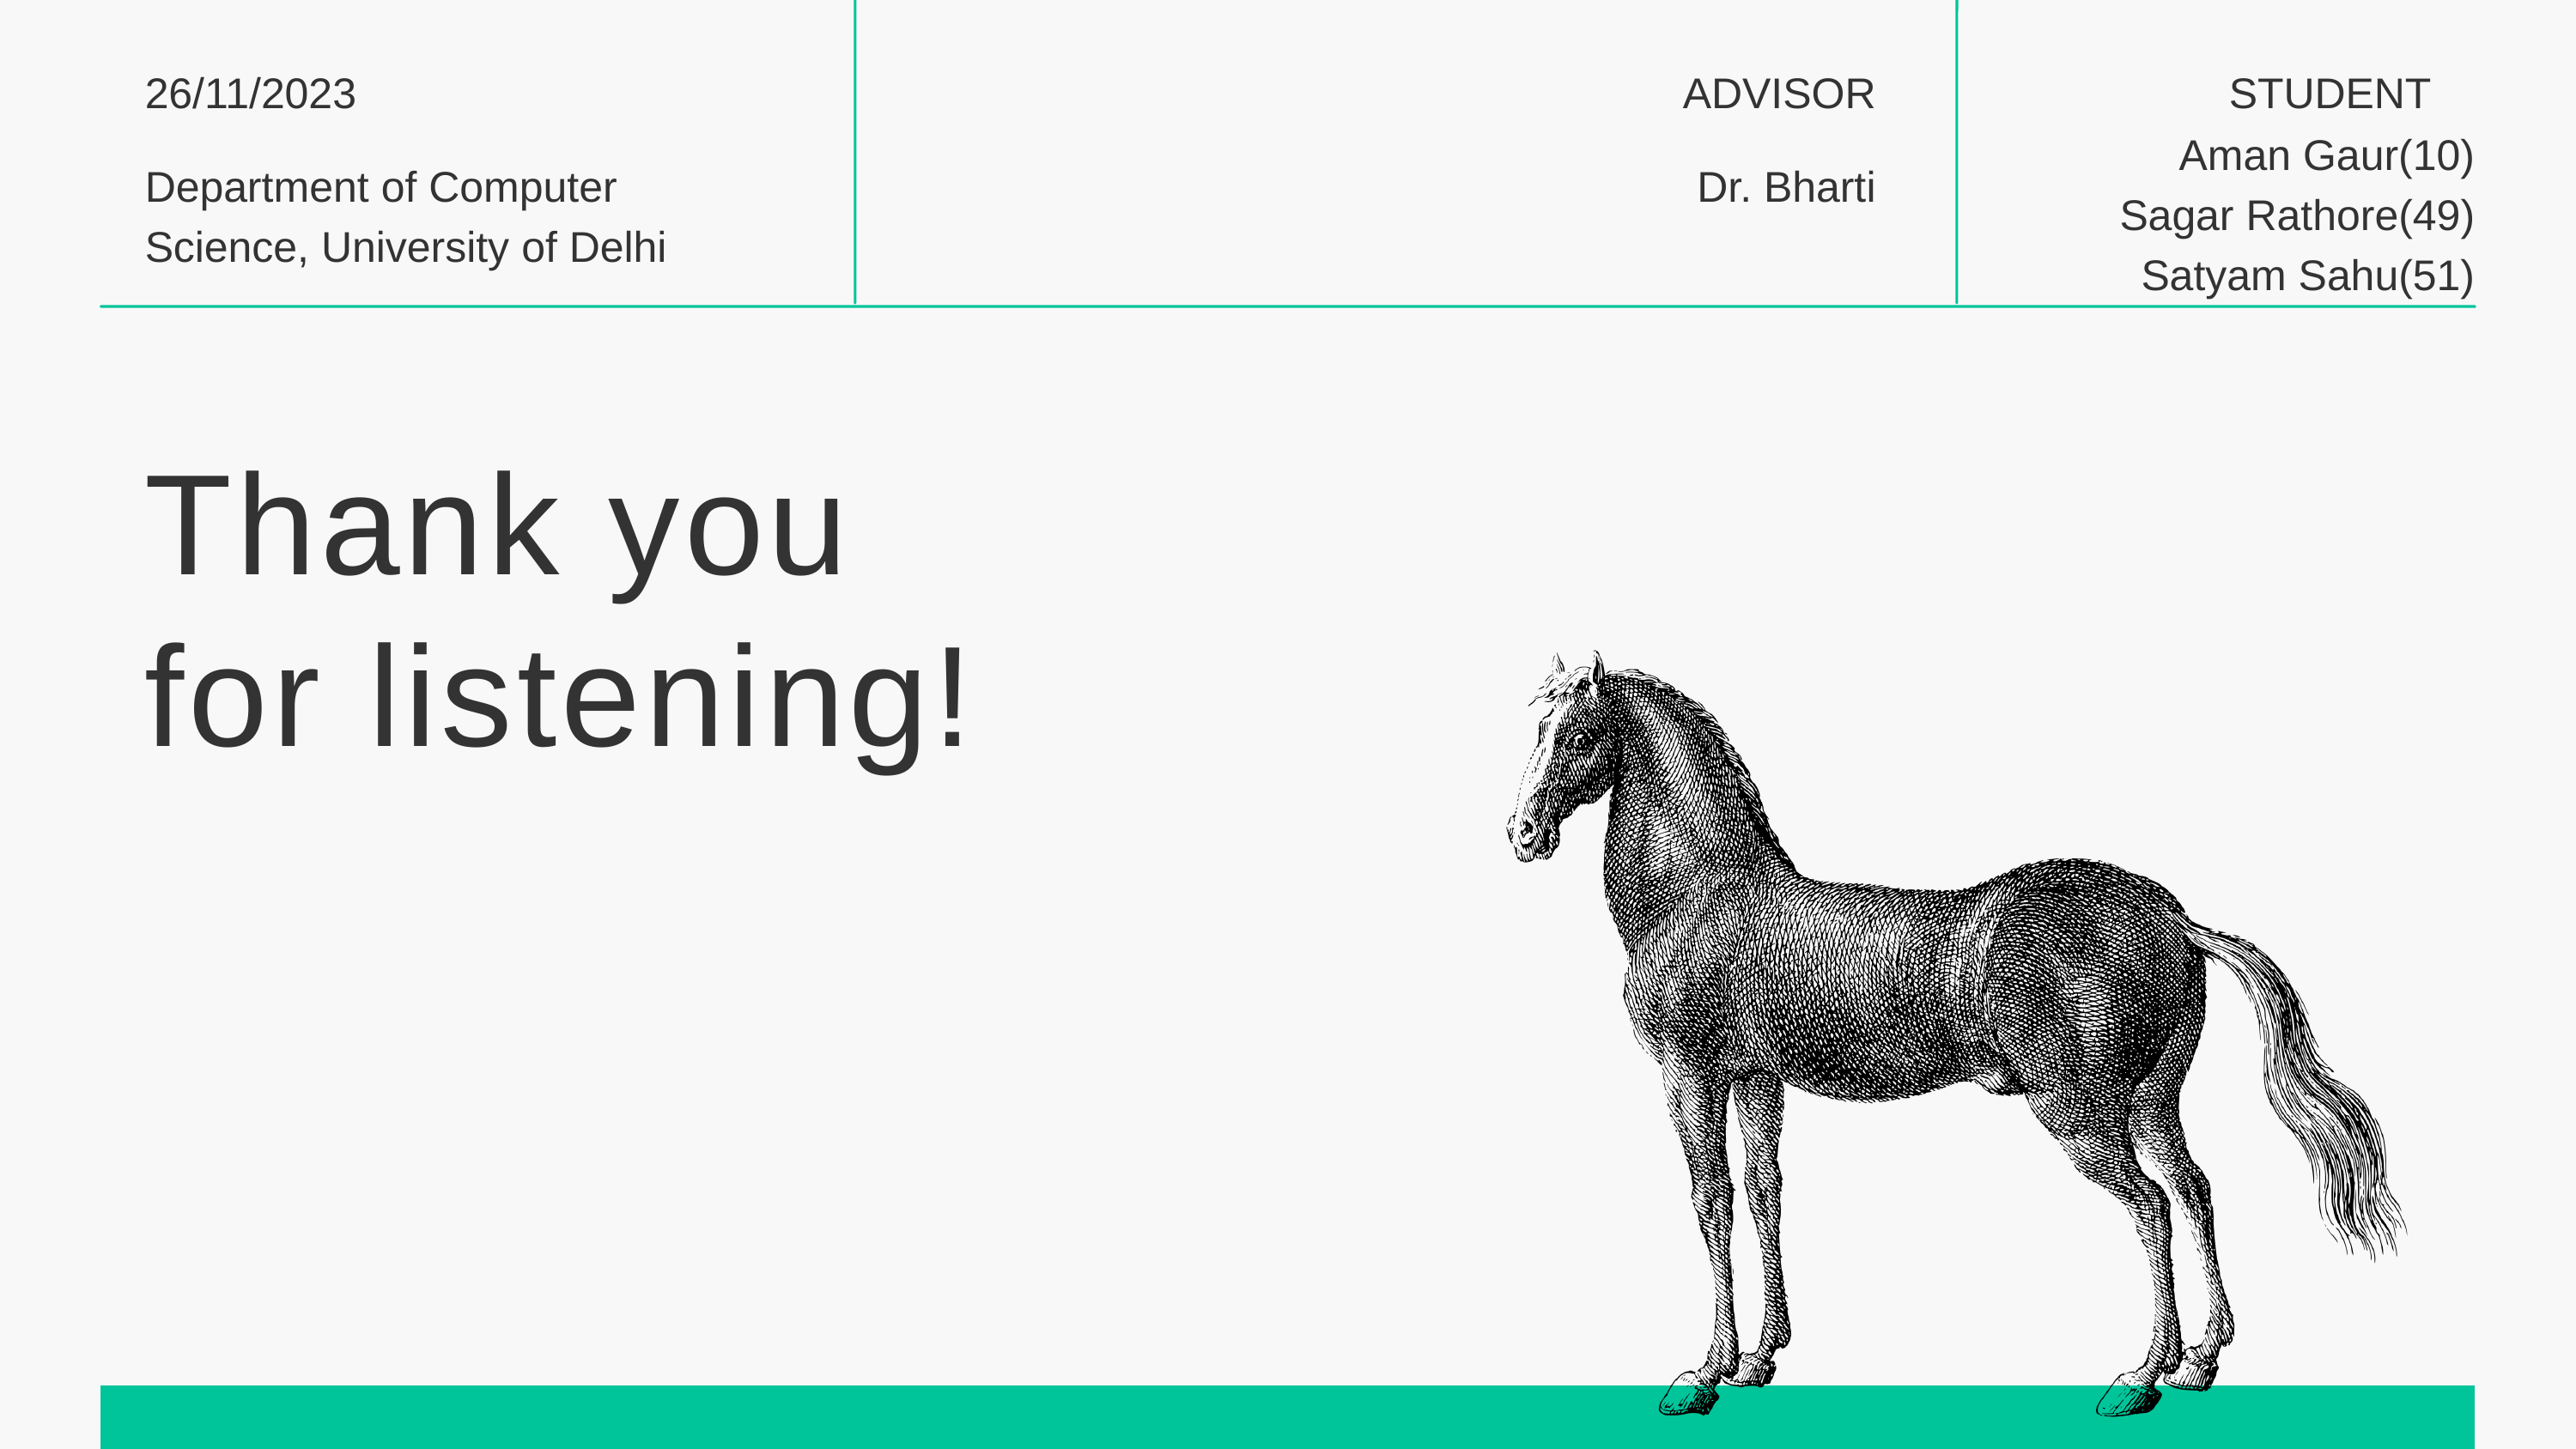

26/11/2023
ADVISOR
STUDENT
Aman Gaur(10)
Sagar Rathore(49)
Satyam Sahu(51)
Department of Computer Science, University of Delhi
Dr. Bharti

Thank you
for listening!